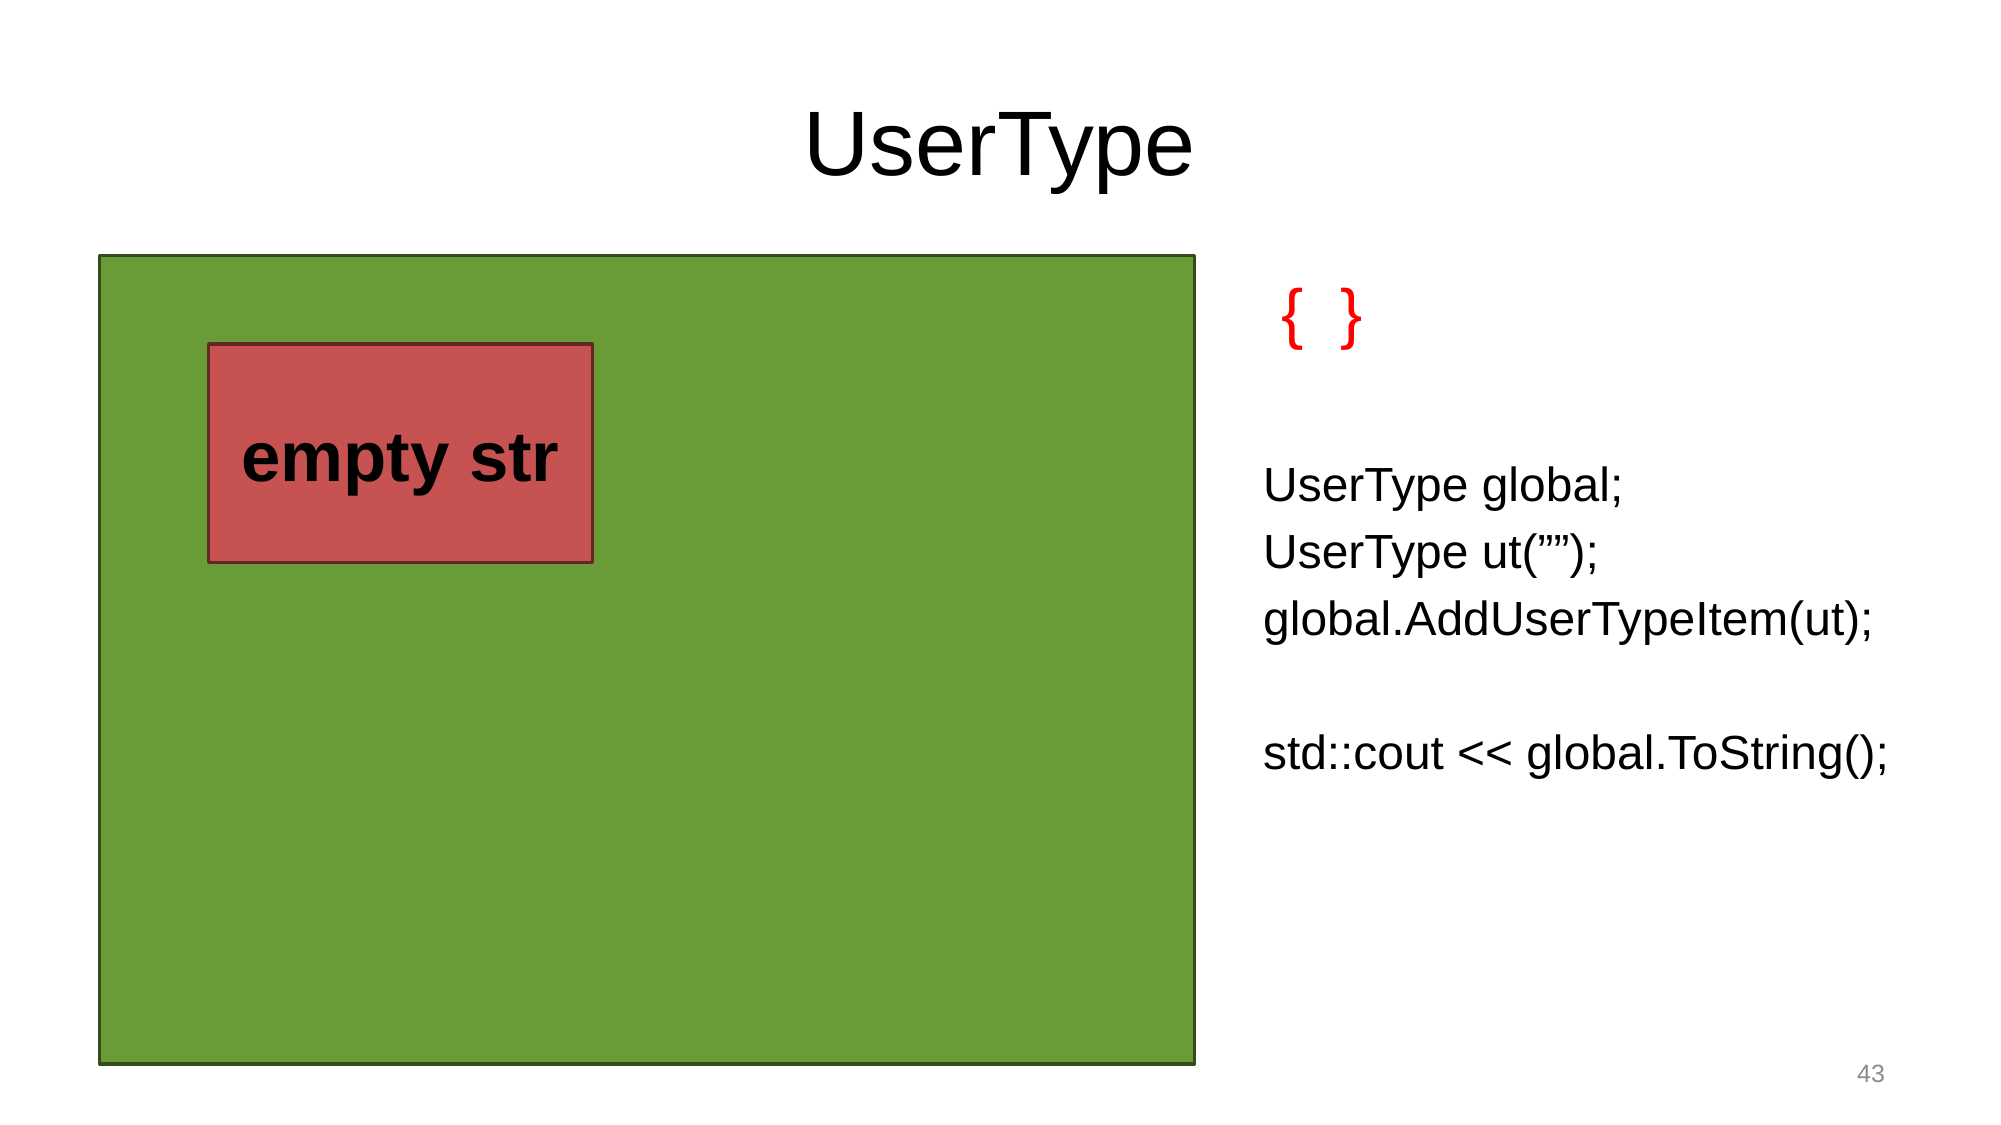

# UserType

 {  }

UserType global;
UserType ut(””);
global.AddUserTypeItem(ut);

std::cout << global.ToString();

empty str
43